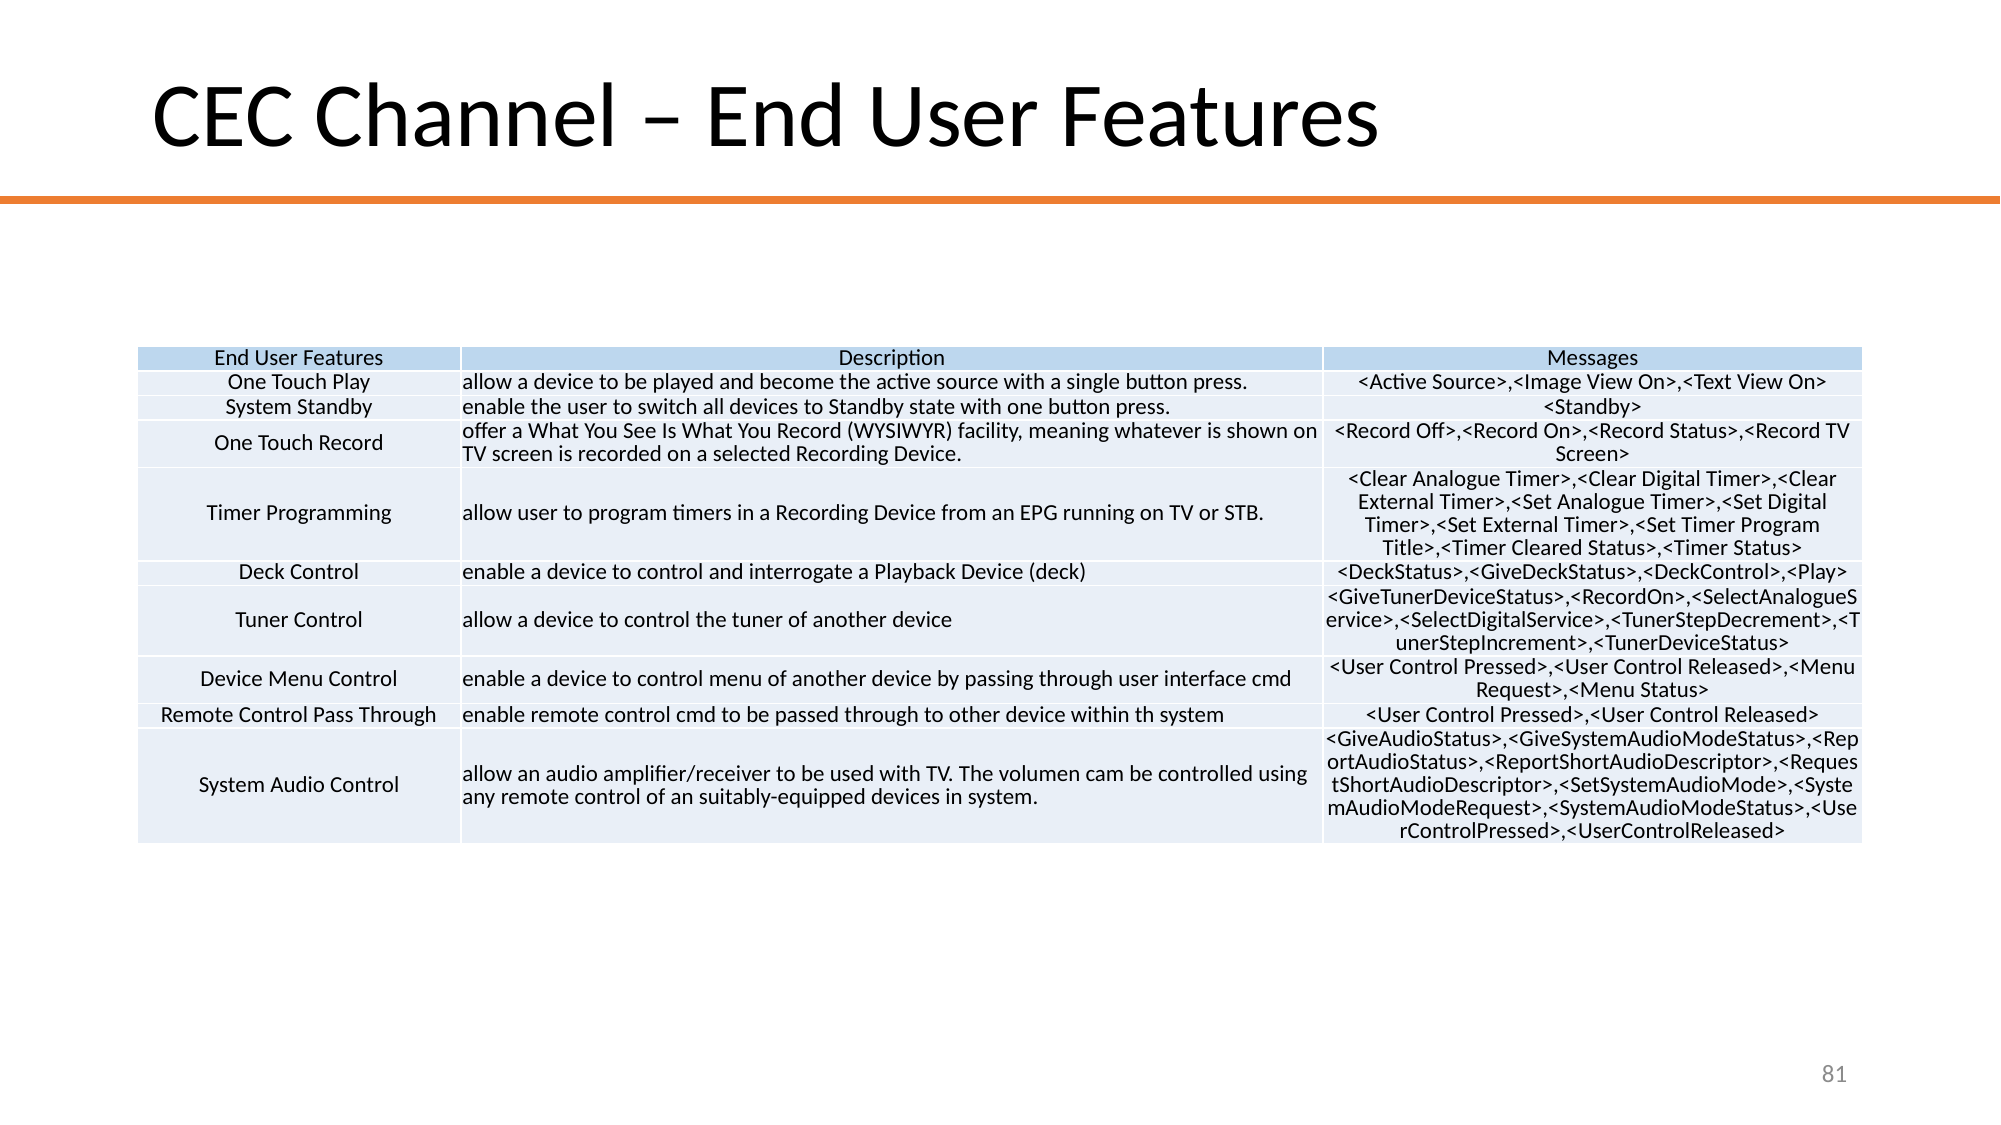

# CEC Channel – End User Features
| End User Features | Description | Messages |
| --- | --- | --- |
| One Touch Play | allow a device to be played and become the active source with a single button press. | <Active Source>,<Image View On>,<Text View On> |
| System Standby | enable the user to switch all devices to Standby state with one button press. | <Standby> |
| One Touch Record | offer a What You See Is What You Record (WYSIWYR) facility, meaning whatever is shown on TV screen is recorded on a selected Recording Device. | <Record Off>,<Record On>,<Record Status>,<Record TV Screen> |
| Timer Programming | allow user to program timers in a Recording Device from an EPG running on TV or STB. | <Clear Analogue Timer>,<Clear Digital Timer>,<Clear External Timer>,<Set Analogue Timer>,<Set Digital Timer>,<Set External Timer>,<Set Timer Program Title>,<Timer Cleared Status>,<Timer Status> |
| Deck Control | enable a device to control and interrogate a Playback Device (deck) | <DeckStatus>,<GiveDeckStatus>,<DeckControl>,<Play> |
| Tuner Control | allow a device to control the tuner of another device | <GiveTunerDeviceStatus>,<RecordOn>,<SelectAnalogueService>,<SelectDigitalService>,<TunerStepDecrement>,<TunerStepIncrement>,<TunerDeviceStatus> |
| Device Menu Control | enable a device to control menu of another device by passing through user interface cmd | <User Control Pressed>,<User Control Released>,<Menu Request>,<Menu Status> |
| Remote Control Pass Through | enable remote control cmd to be passed through to other device within th system | <User Control Pressed>,<User Control Released> |
| System Audio Control | allow an audio amplifier/receiver to be used with TV. The volumen cam be controlled using any remote control of an suitably-equipped devices in system. | <GiveAudioStatus>,<GiveSystemAudioModeStatus>,<ReportAudioStatus>,<ReportShortAudioDescriptor>,<RequestShortAudioDescriptor>,<SetSystemAudioMode>,<SystemAudioModeRequest>,<SystemAudioModeStatus>,<UserControlPressed>,<UserControlReleased> |
81